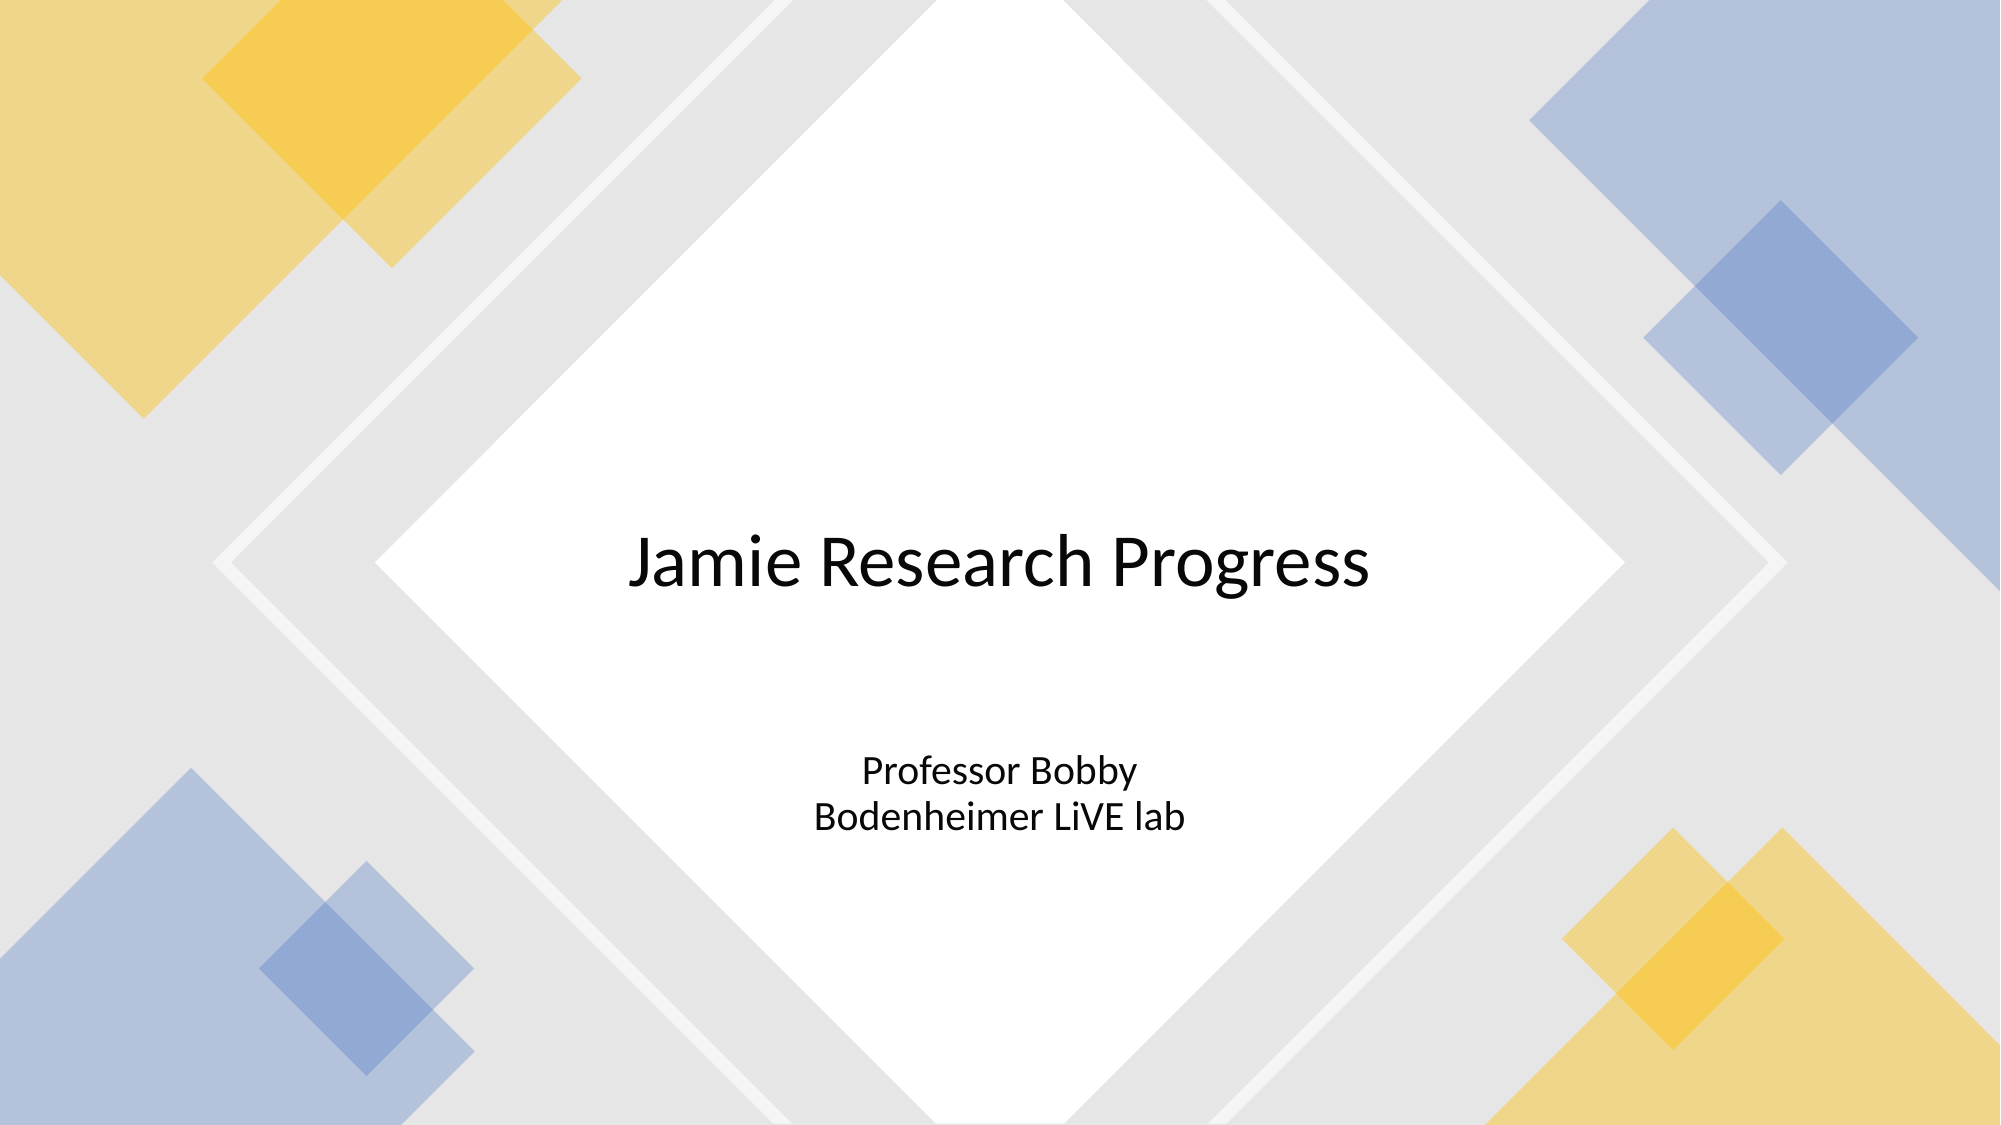

# Jamie Research Progress
Professor Bobby Bodenheimer LiVE lab